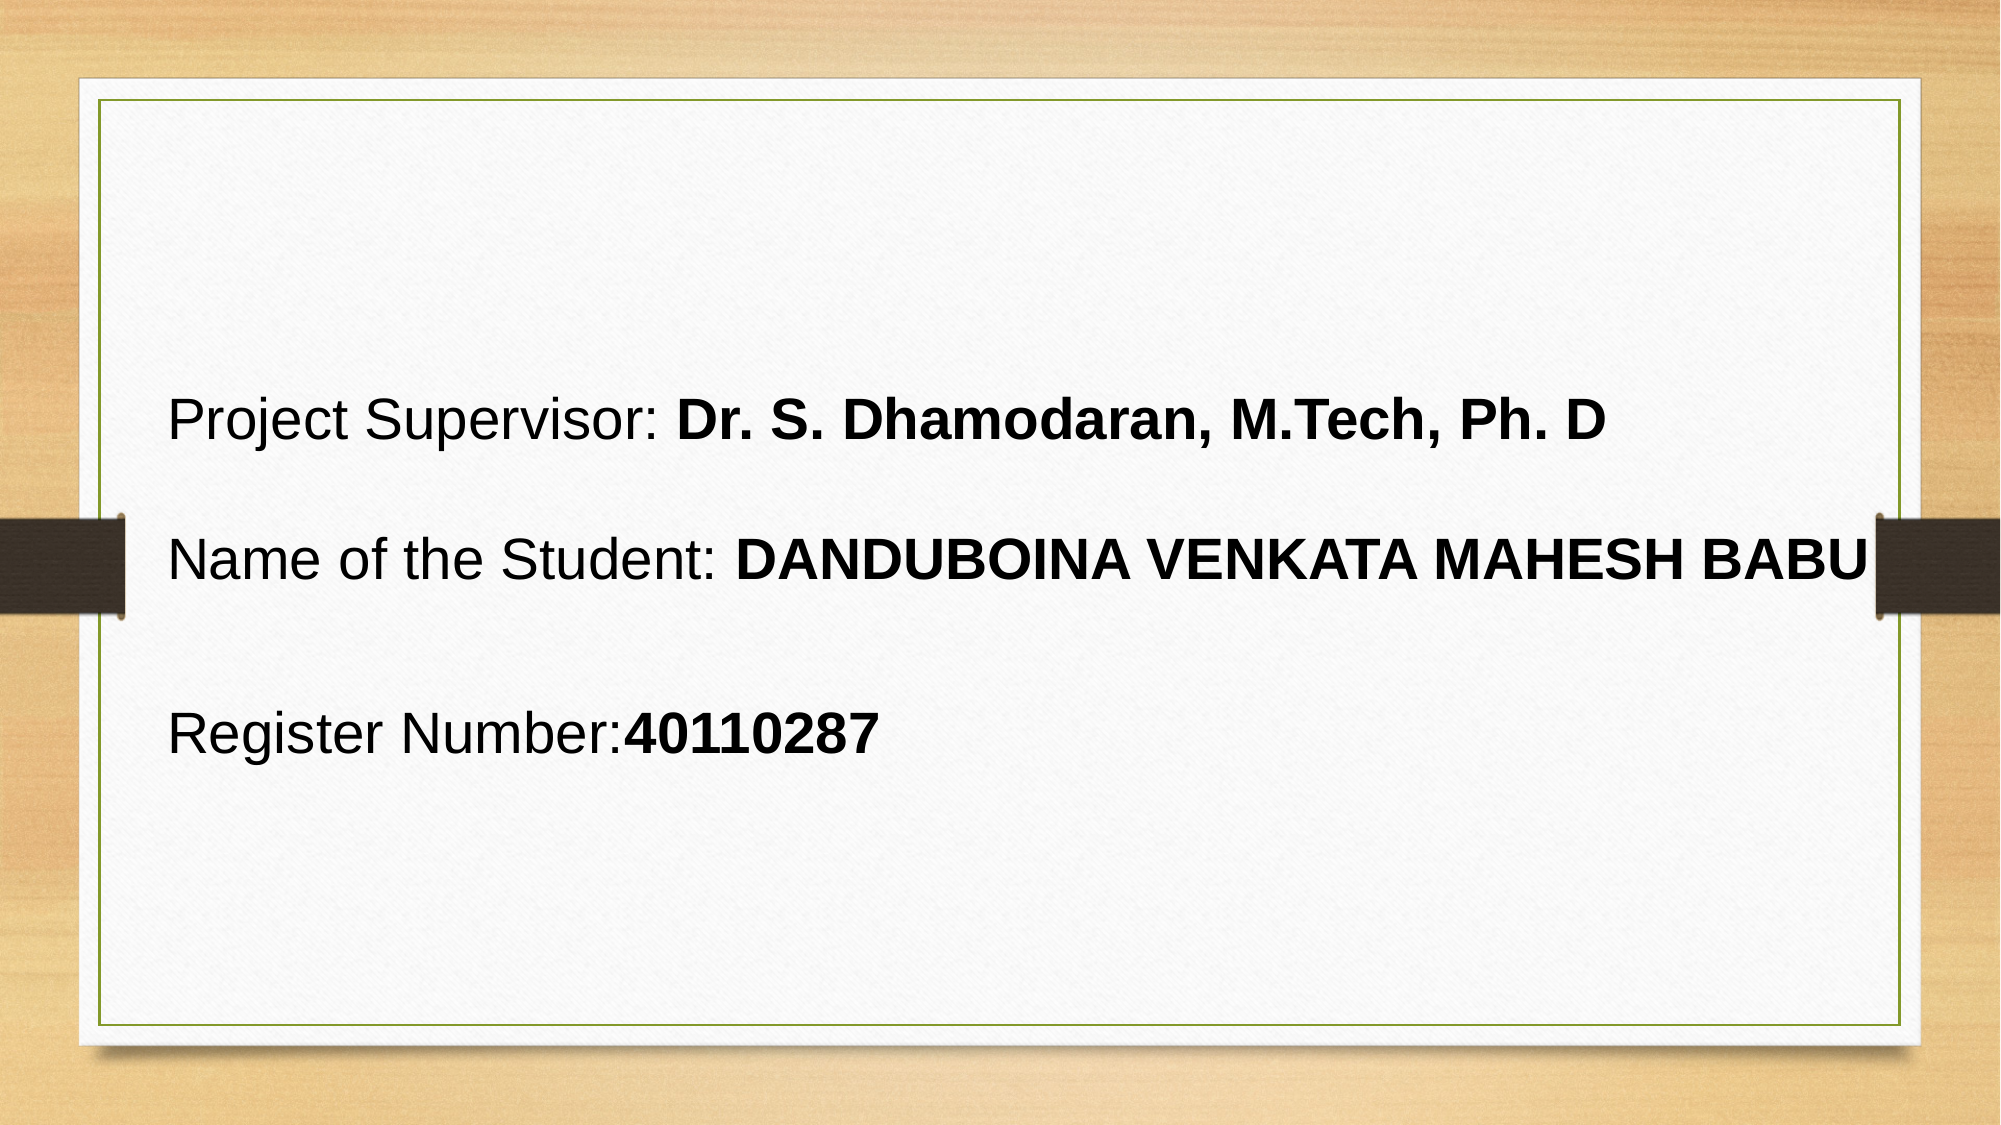

Project Supervisor: Dr. S. Dhamodaran, M.Tech, Ph. D

Name of the Student: DANDUBOINA VENKATA MAHESH BABU

Register Number:40110287